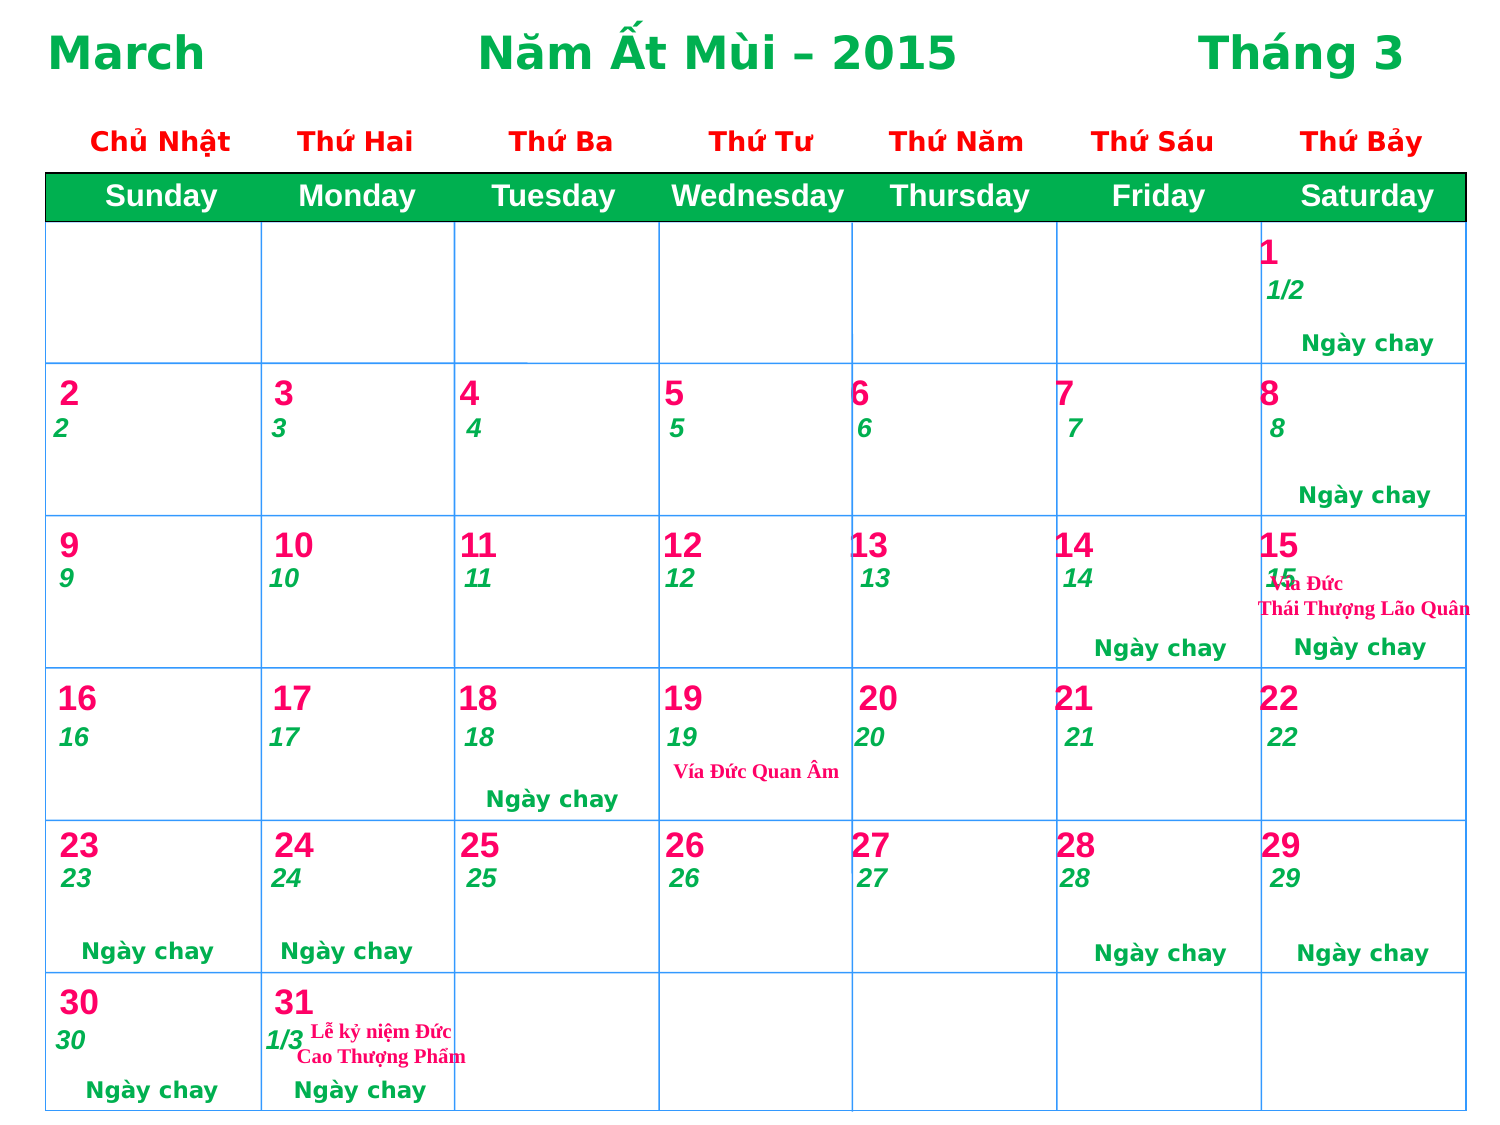

March                 Năm Ất Mùi – 2015               Tháng 3
        Chủ Nhật       Thứ Hai          Thứ Ba          Thứ Tư        Thứ Năm       Thứ Sáu         Thứ Bảy
Monday
Tuesday
Wednesday
Thursday
Friday
Saturday
Sunday

                                                                                                                           1
                                                                                                                                                             1/2
Ngày chay
2                    3                 4                   5                 6                   7                   8

2                           3                        4                         5                       6                          7                         8
Ngày chay

9                    10               11                 12               13                 14                 15
 9                          10                      11                       12                      13                       14                       15
Vía Đức                       Thái Thượng Lão Quân
Ngày chay
Ngày chay
 16                  17               18                 19                20                21                 22

 16                        17                      18                       19                     20                        21                       22
Vía Đức Quan Âm
Ngày chay
23                  24               25                 26               27                 28                 29

   23                        24                      25                       26                     27                       28                        29
Ngày chay
Ngày chay
Ngày chay
Ngày chay
30                  31

Lễ kỷ niệm Đức
Cao Thượng Phẩm
 30                        1/3
Ngày chay
Ngày chay